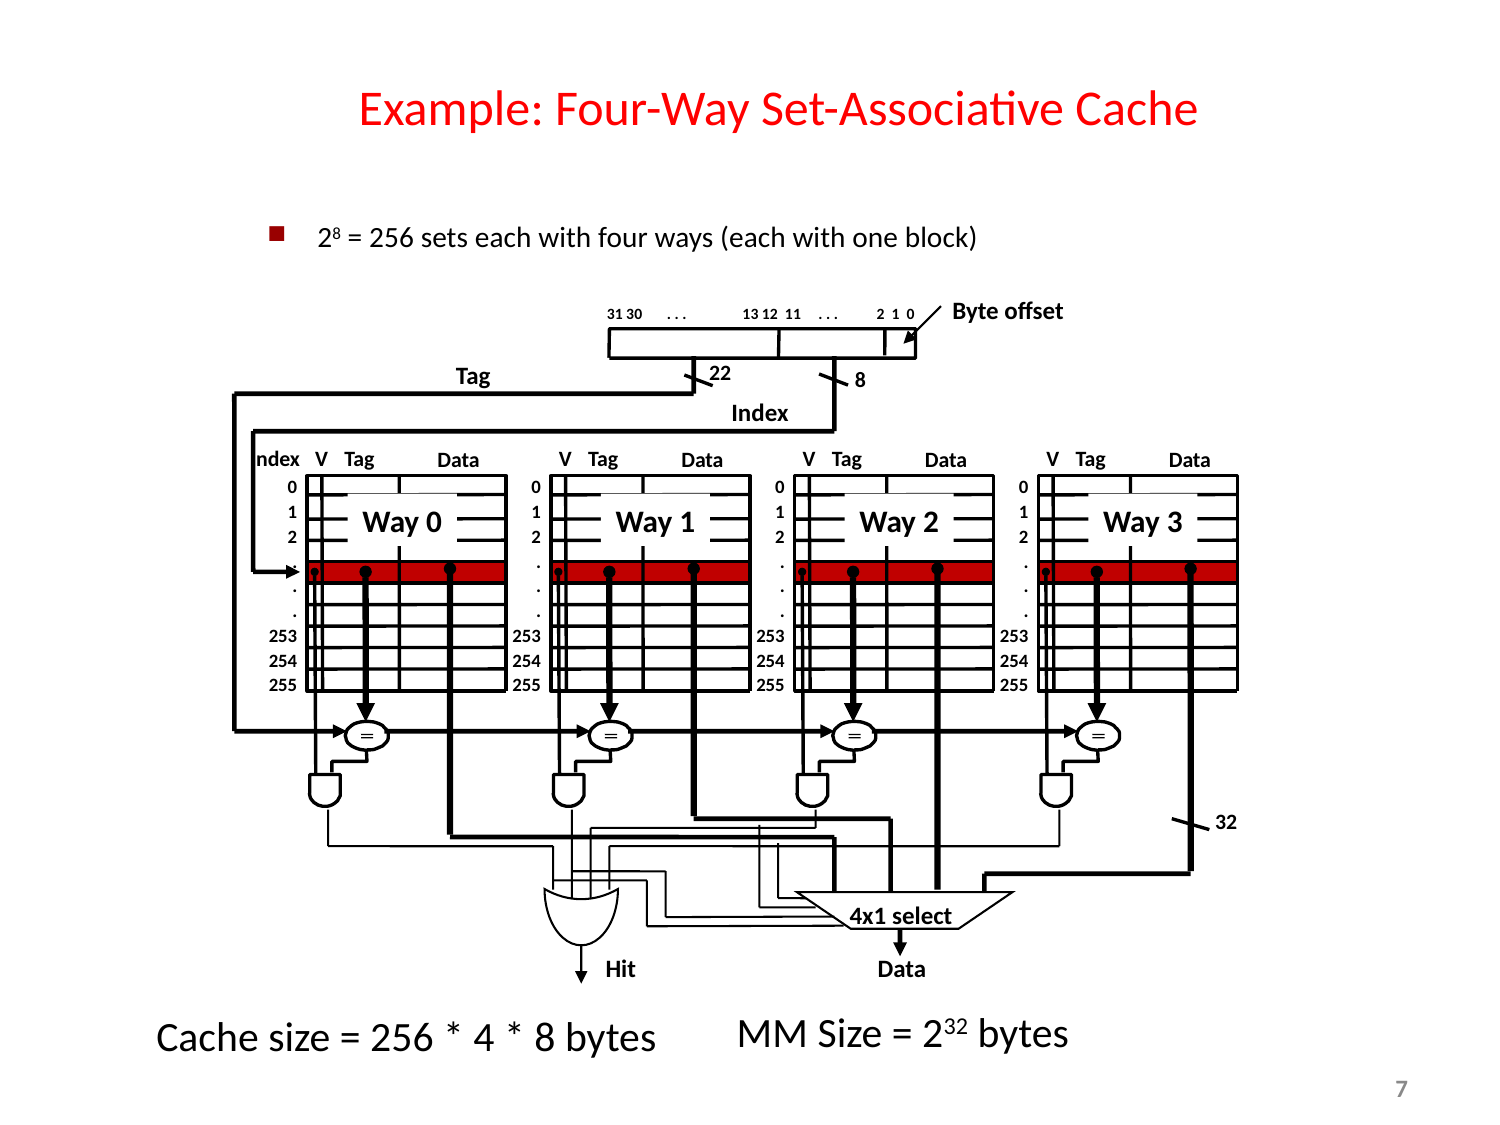

# Example: Four-Way Set-Associative Cache
28 = 256 sets each with four ways (each with one block)
Byte offset
31 30       . . .                13 12  11     . . .           2  1  0

22
Tag

8

Index

  Index
V
Tag
Data
0
1
2
.
.
.
 253
 254
 255

V
Tag
Data
0
1
2
.
.
.
 253
 254
 255

V
Tag
Data
0
1
2
.
.
.
 253
 254
 255

V
Tag
Data
0
1
2
.
.
.
 253
 254
 255

Way 0
Way 1
Way 2
Way 3

32

4x1 select

Hit
Data
MM Size = 232 bytes
Cache size = 256 * 4 * 8 bytes